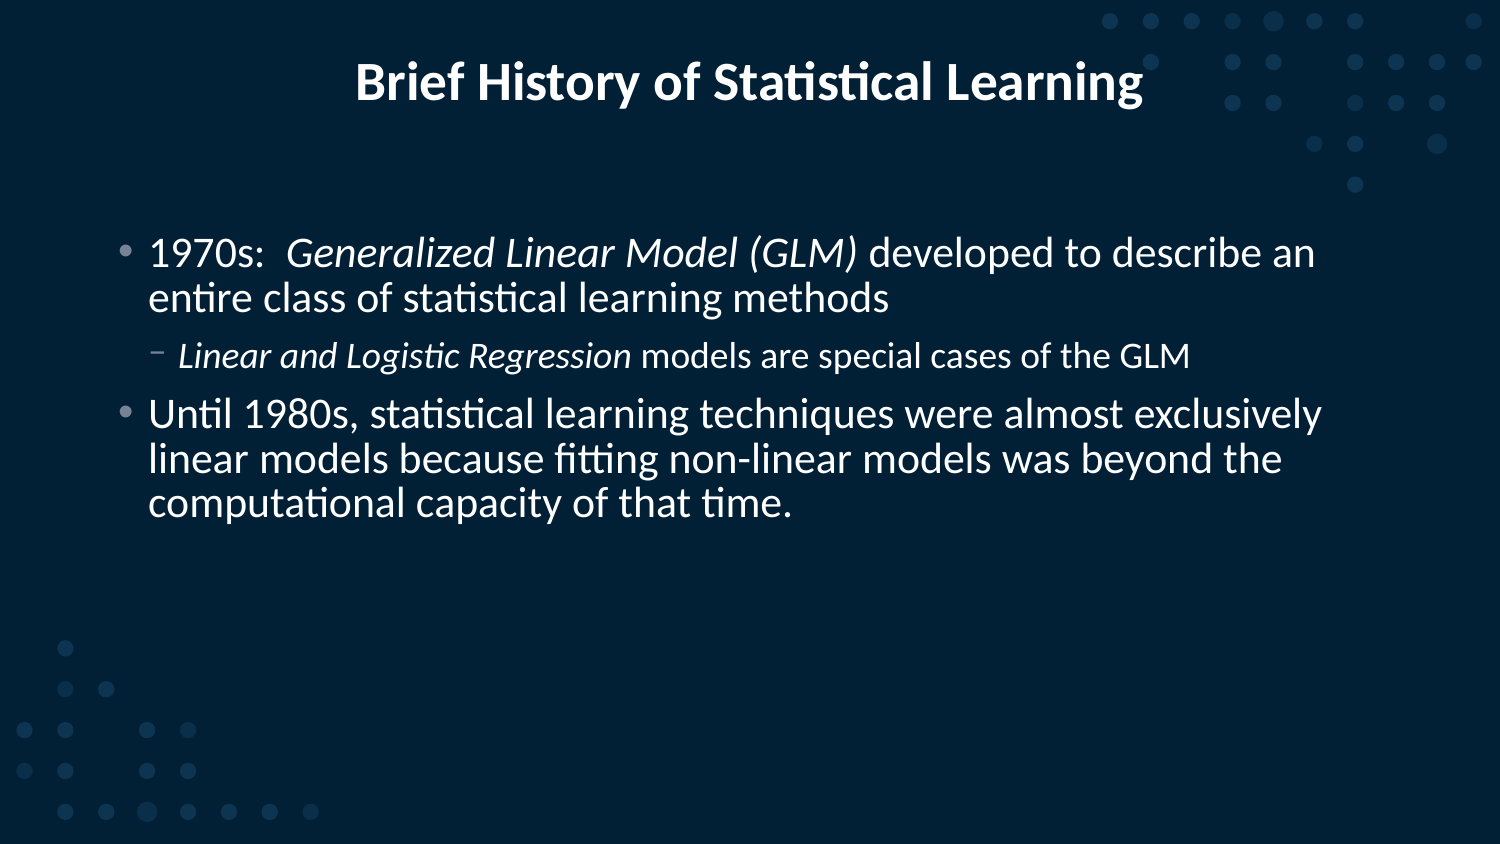

# Brief History of Statistical Learning

1970s:  Generalized Linear Model (GLM) developed to describe an entire class of statistical learning methods
Linear and Logistic Regression models are special cases of the GLM
Until 1980s, statistical learning techniques were almost exclusively linear models because fitting non-linear models was beyond the computational capacity of that time.